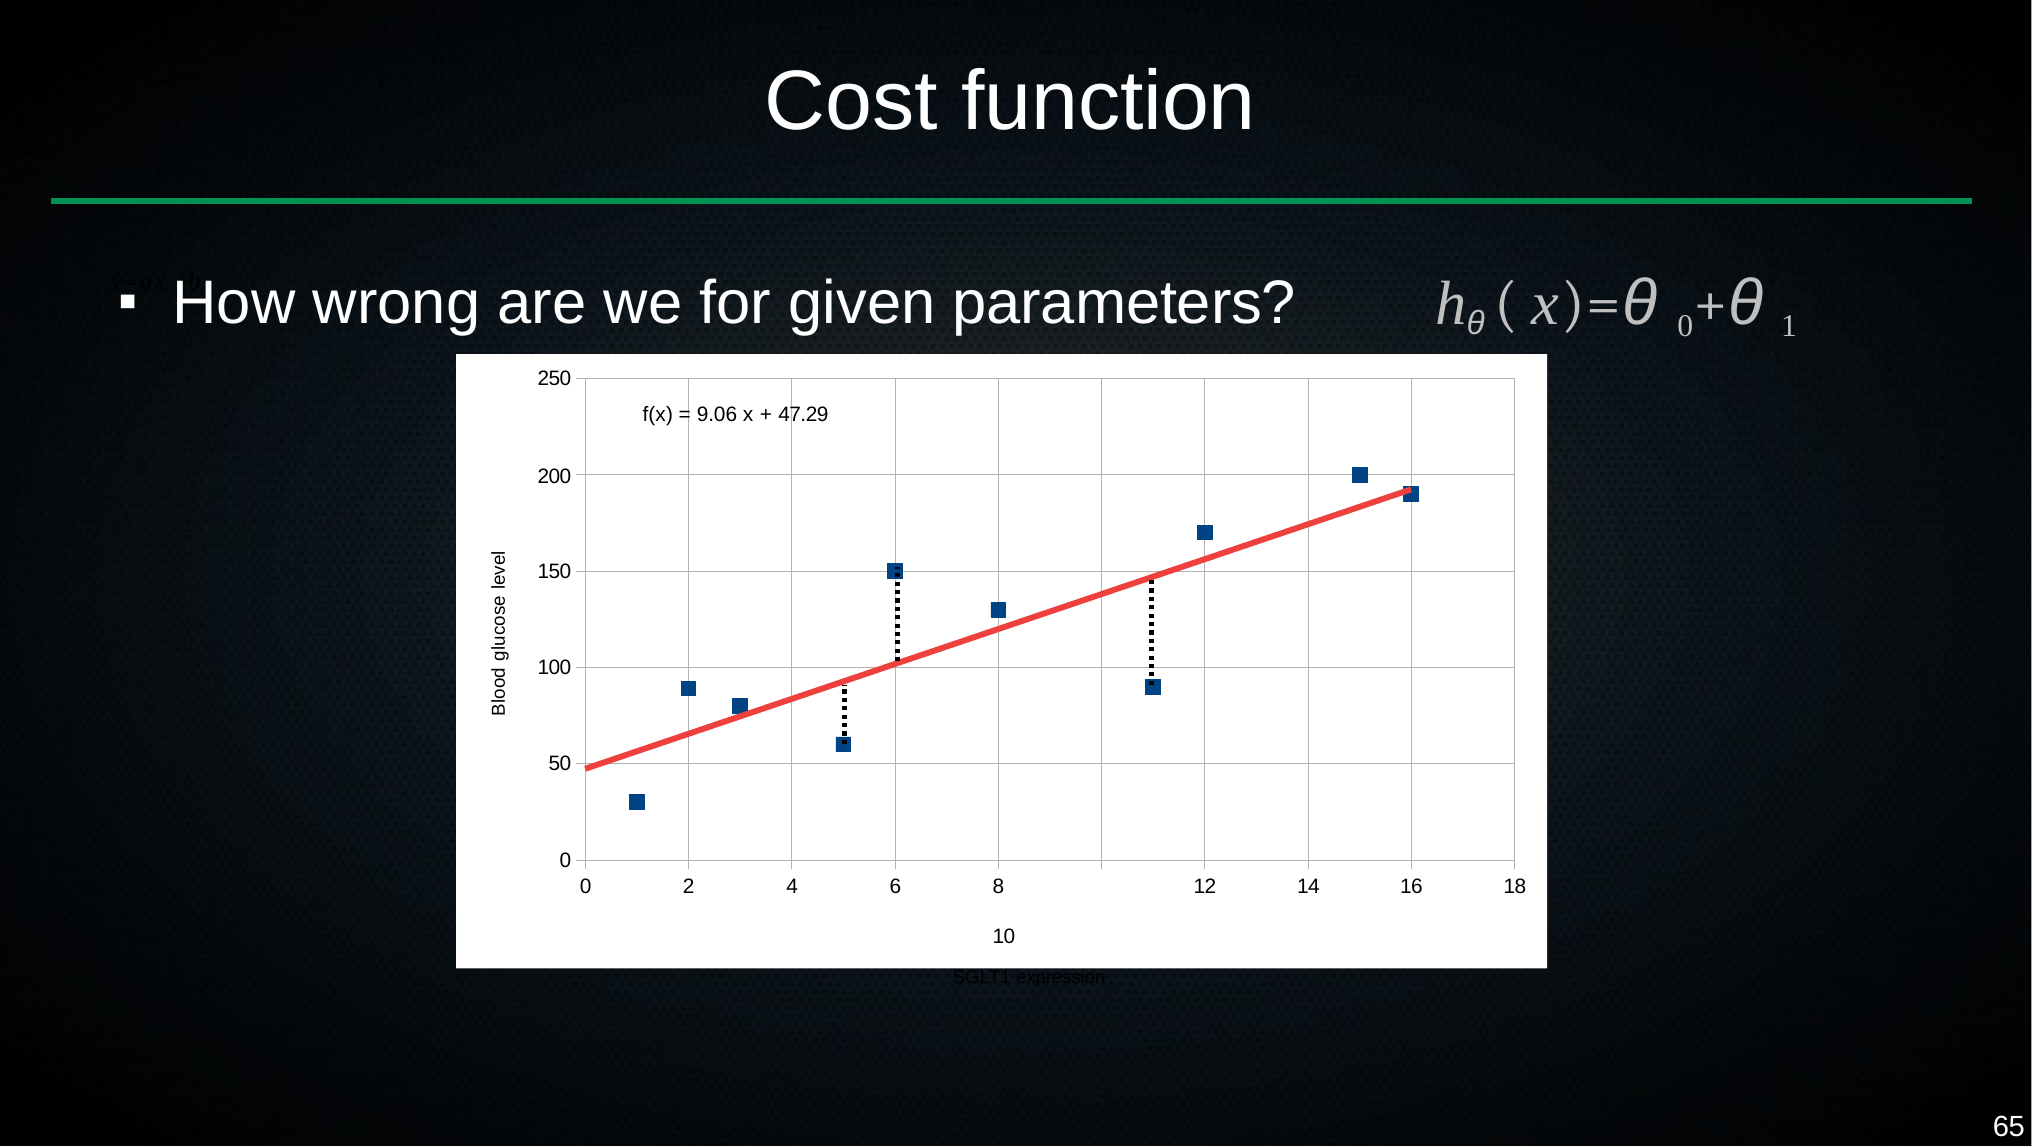

# Cost function
hθ ( x)=θ 0+θ 1 x
How wrong are we for given parameters?
y=ax +b
■
250
f(x) = 9.06 x + 47.29

200

Blood glucose level
150

100

50
0
0
2
4
6
8	10
SGLT1 expression
12
14
16
18
65